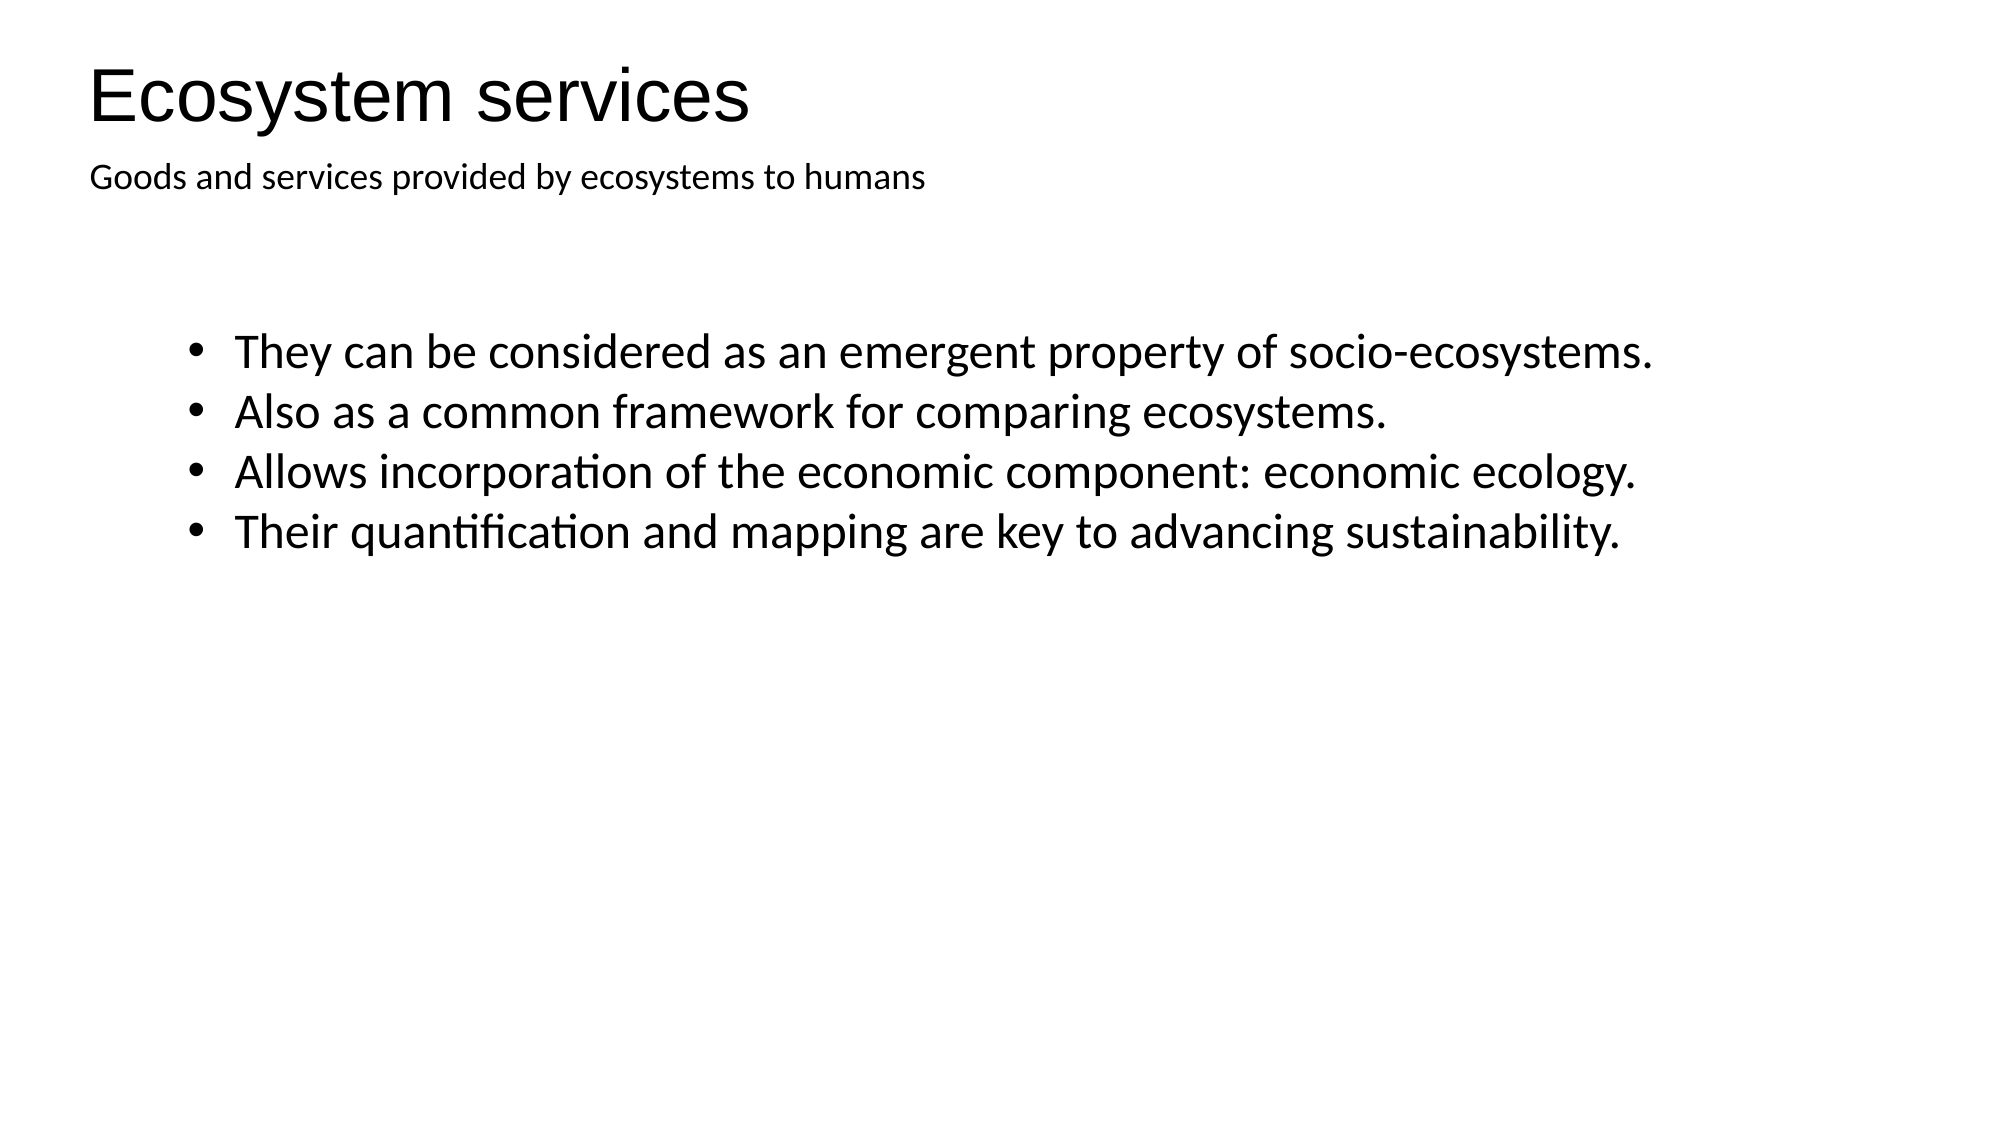

Ecosystem services
Goods and services provided by ecosystems to humans
They can be considered as an emergent property of socio-ecosystems.
Also as a common framework for comparing ecosystems.
Allows incorporation of the economic component: economic ecology.
Their quantification and mapping are key to advancing sustainability.